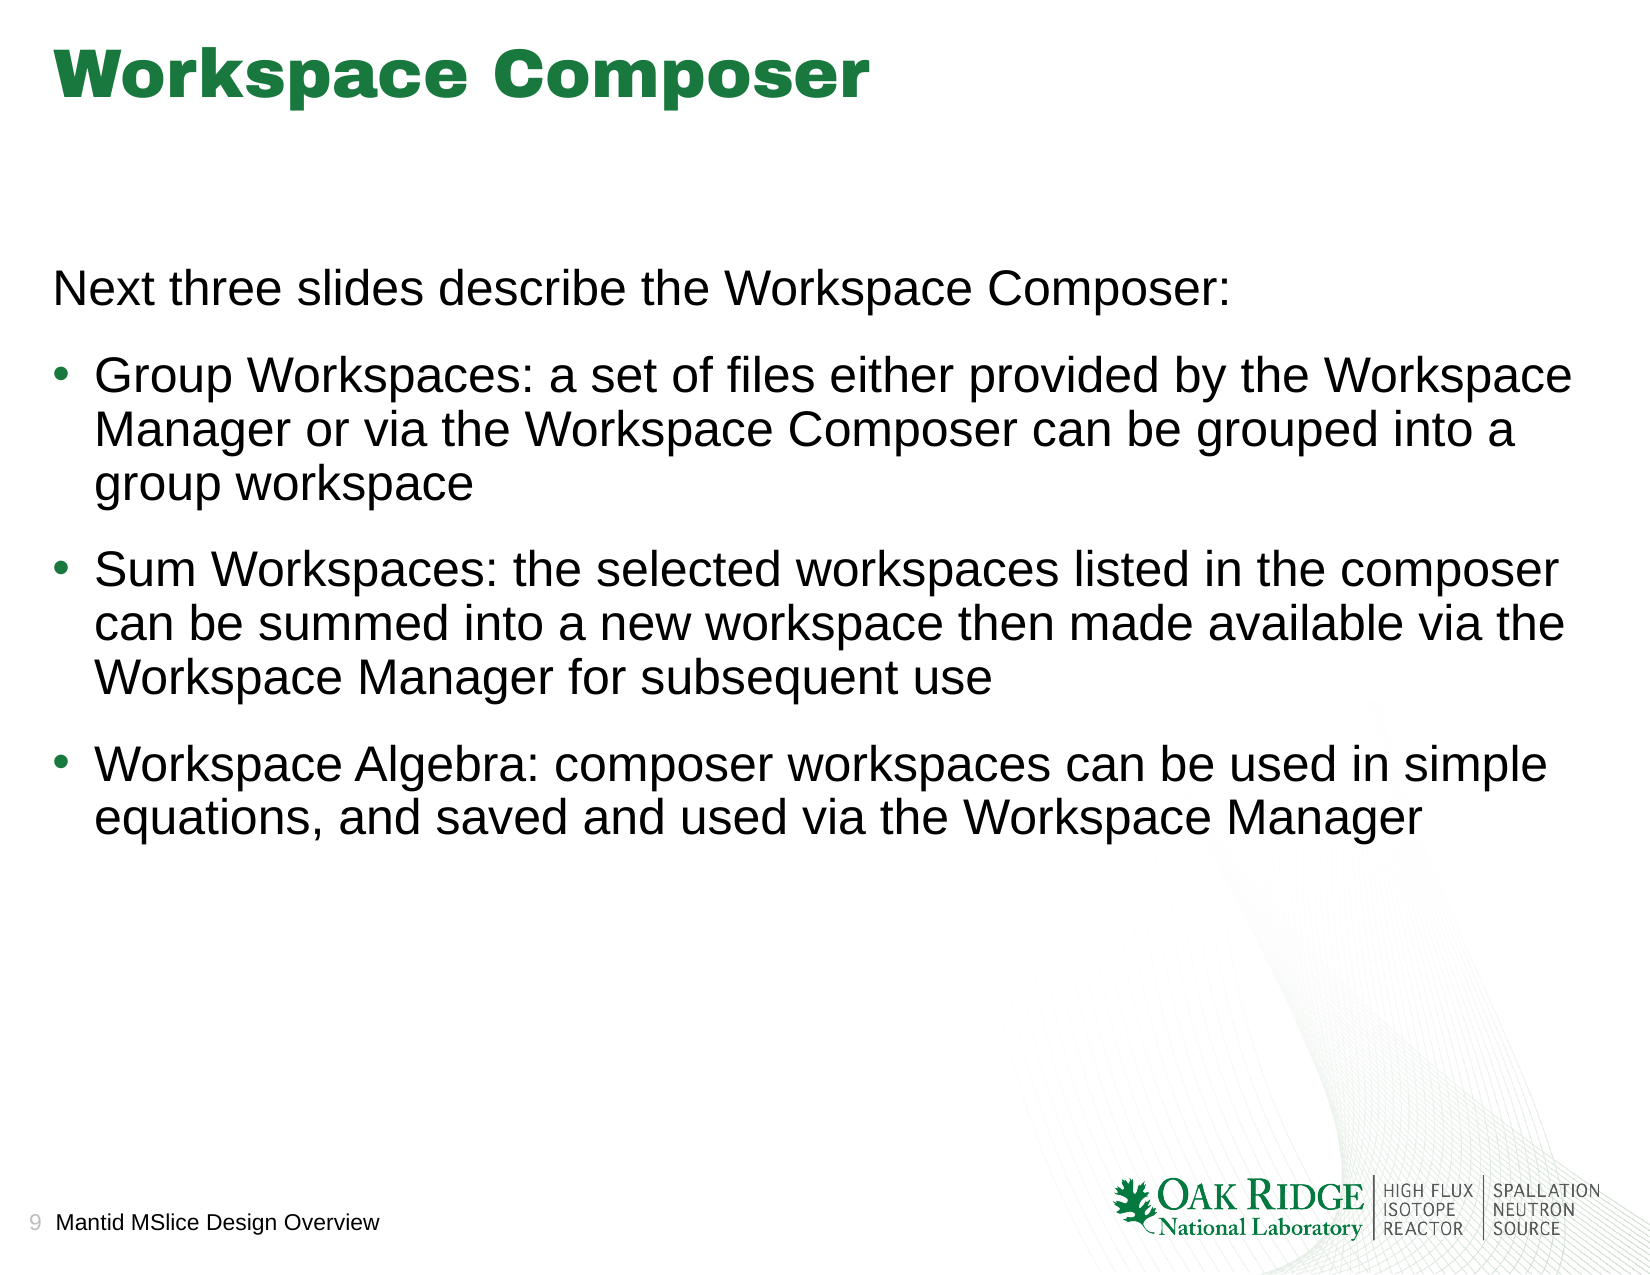

# Workspace Composer
Next three slides describe the Workspace Composer:
Group Workspaces: a set of files either provided by the Workspace Manager or via the Workspace Composer can be grouped into a group workspace
Sum Workspaces: the selected workspaces listed in the composer can be summed into a new workspace then made available via the Workspace Manager for subsequent use
Workspace Algebra: composer workspaces can be used in simple equations, and saved and used via the Workspace Manager